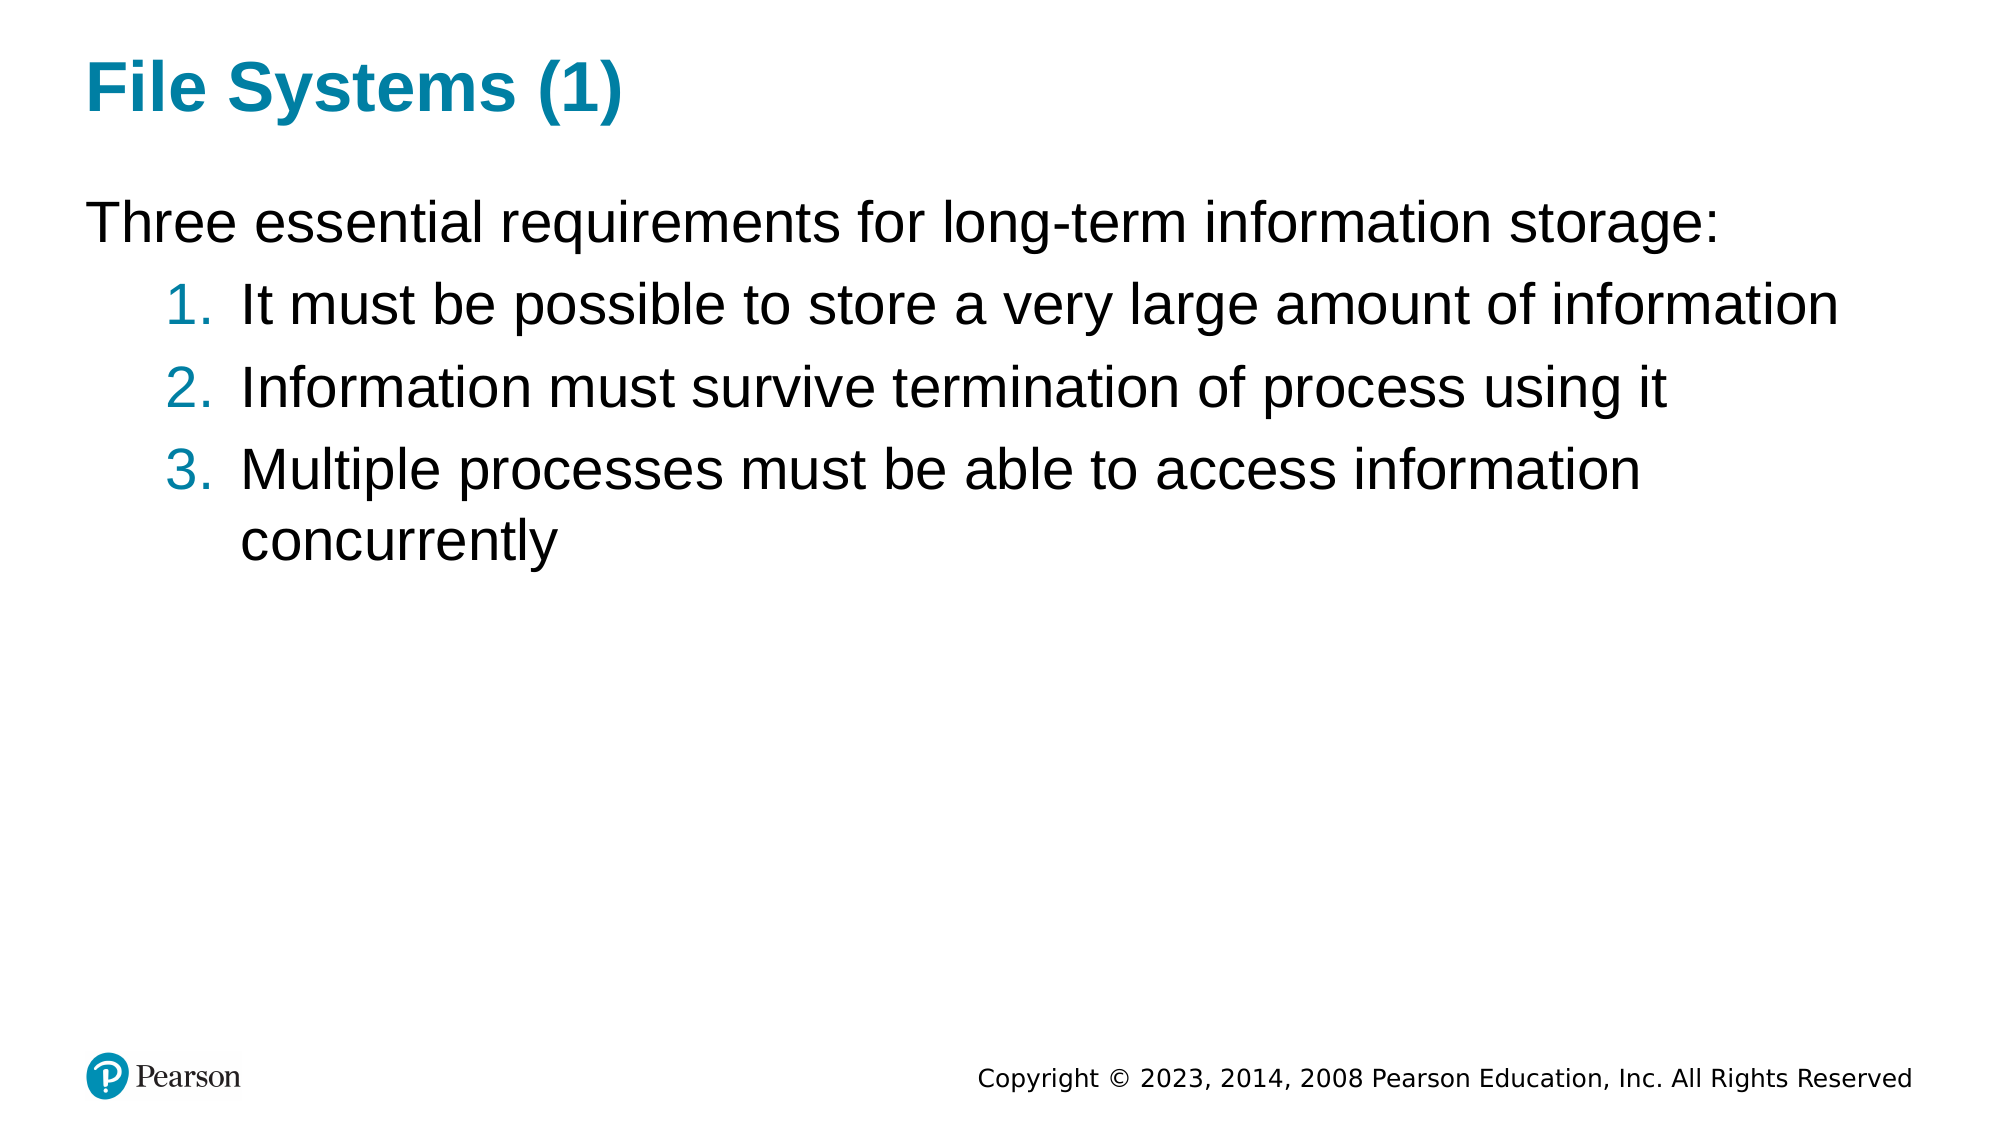

# File Systems (1)
Three essential requirements for long-term information storage:
It must be possible to store a very large amount of information
Information must survive termination of process using it
Multiple processes must be able to access information concurrently